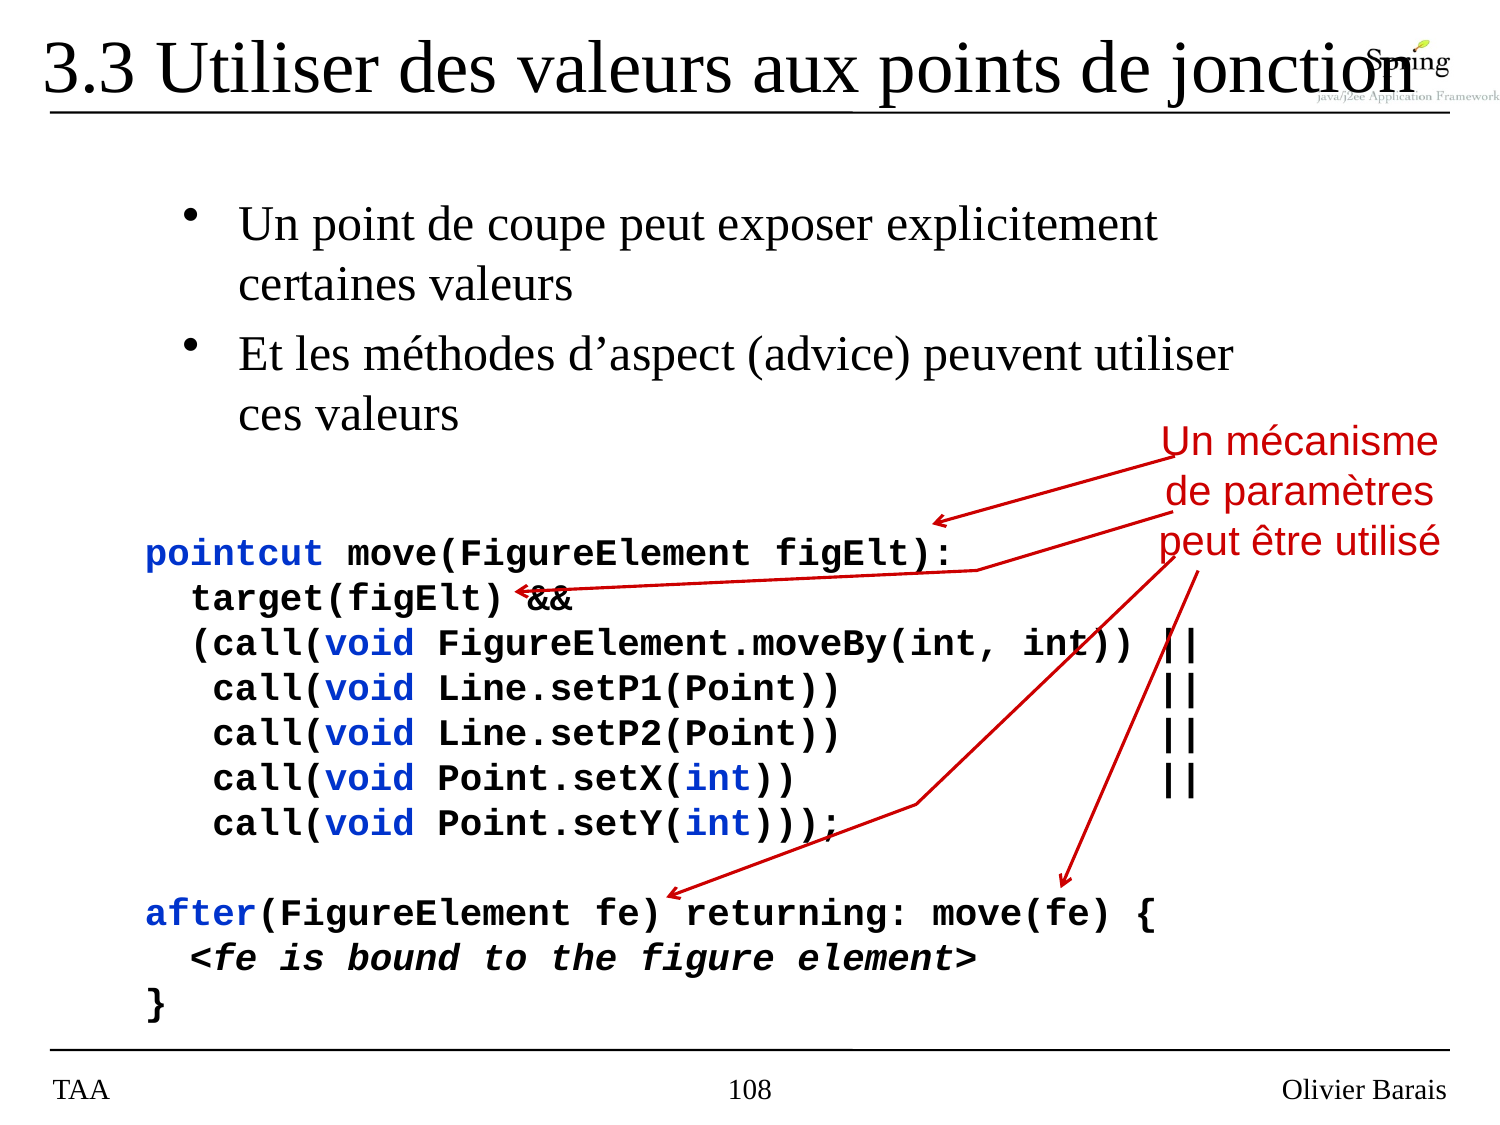

# 3.3 Utiliser des valeurs aux points de jonction
Un point de coupe peut exposer explicitement certaines valeurs
Et les méthodes d’aspect (advice) peuvent utiliser ces valeurs

  pointcut move(FigureElement figElt):
    target(figElt) &&
    (call(void FigureElement.moveBy(int, int)) ||
     call(void Line.setP1(Point))              ||
     call(void Line.setP2(Point))              ||
     call(void Point.setX(int))                ||
     call(void Point.setY(int)));

  after(FigureElement fe) returning: move(fe) {
    <fe is bound to the figure element>
  }
Un mécanisme de paramètres peut être utilisé

TAA
108
Olivier Barais